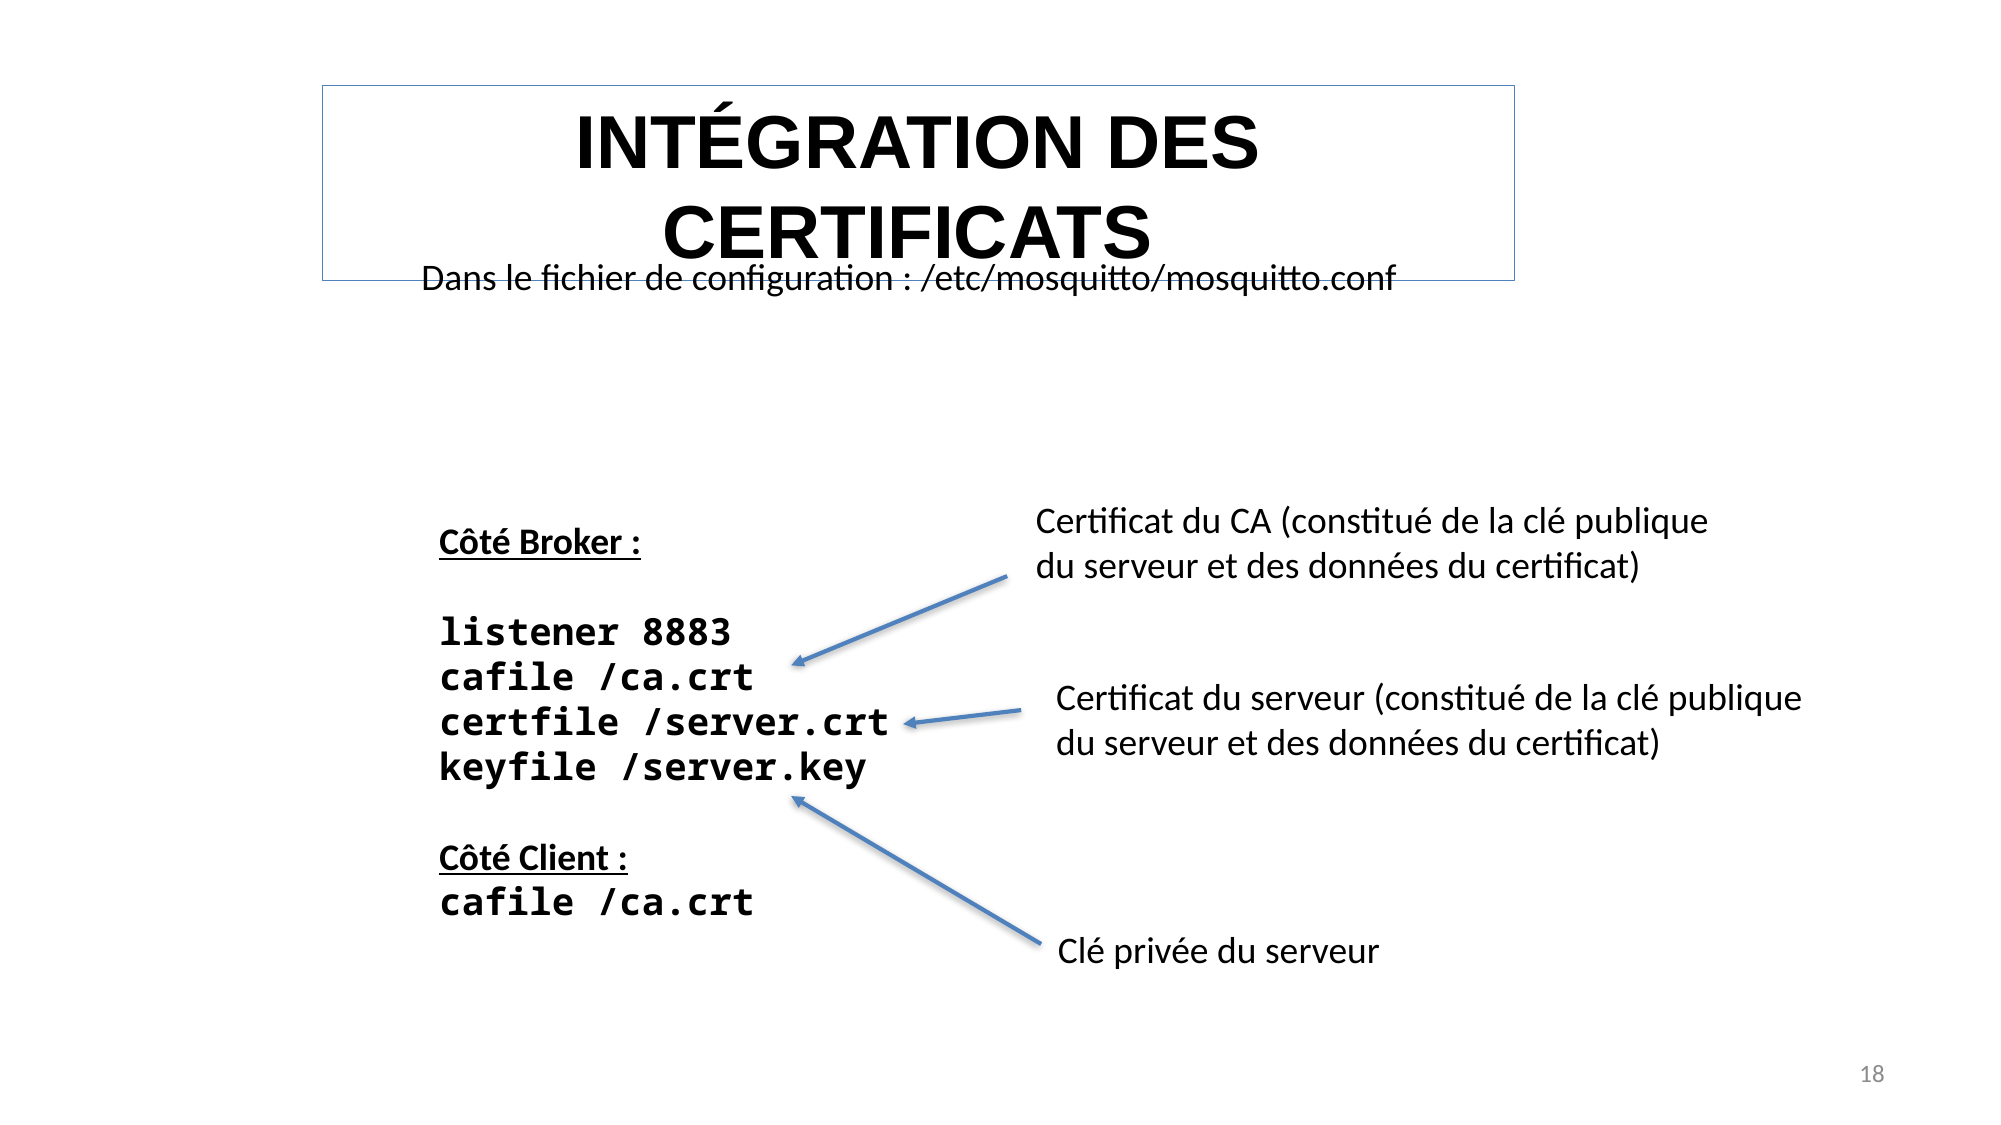

INTÉGRATION DES CERTIFICATS
Dans le fichier de configuration : /etc/mosquitto/mosquitto.conf
Certificat du CA (constitué de la clé publique du serveur et des données du certificat)
Côté Broker :

listener 8883
cafile /ca.crt
certfile /server.crt
keyfile /server.key

Côté Client :
cafile /ca.crt

Certificat du serveur (constitué de la clé publique du serveur et des données du certificat)
Clé privée du serveur
18